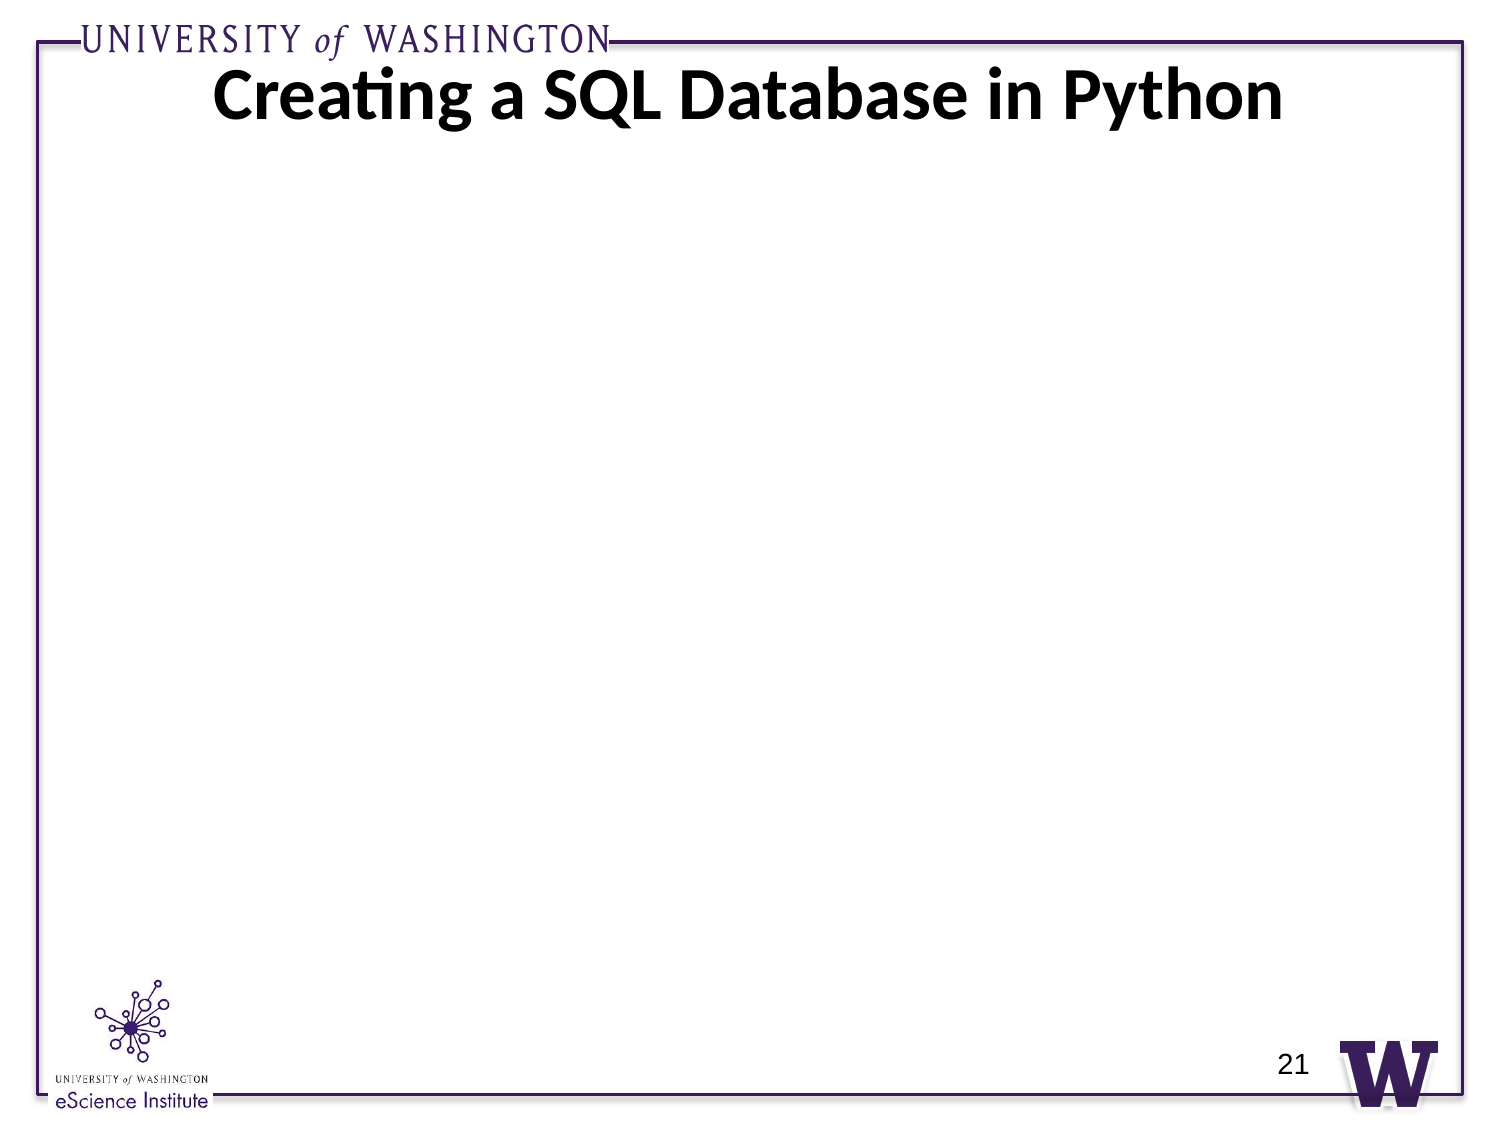

# Creating a SQL Database in Python
21